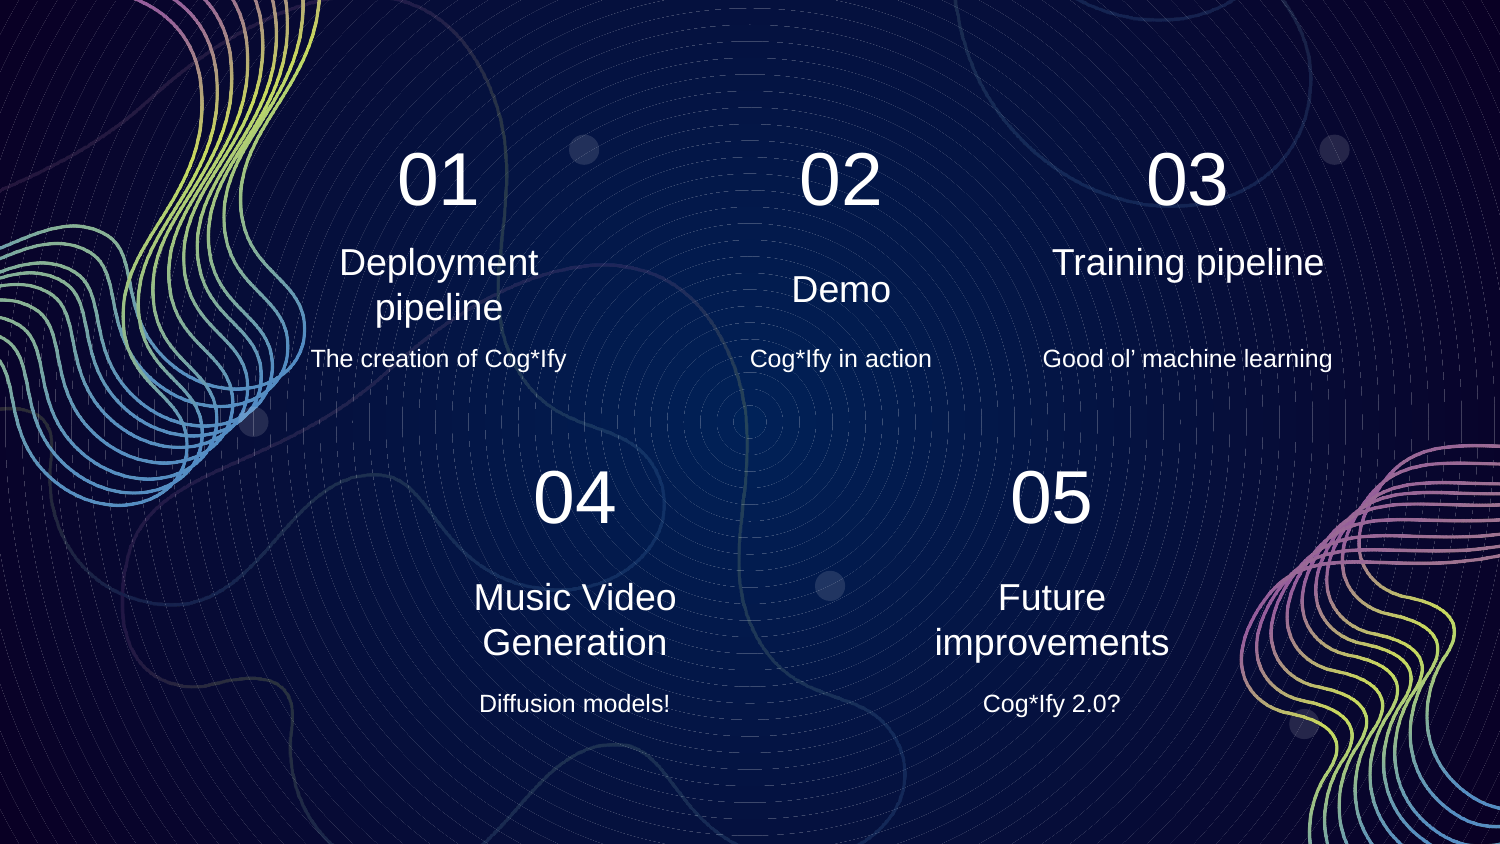

# 01
02
03
Deployment pipeline
Training pipeline

Demo
The creation of Cog*Ify

Cog*Ify in action

Good ol’ machine learning

04
05
Music Video Generation
Future improvements
Diffusion models!
Cog*Ify 2.0?